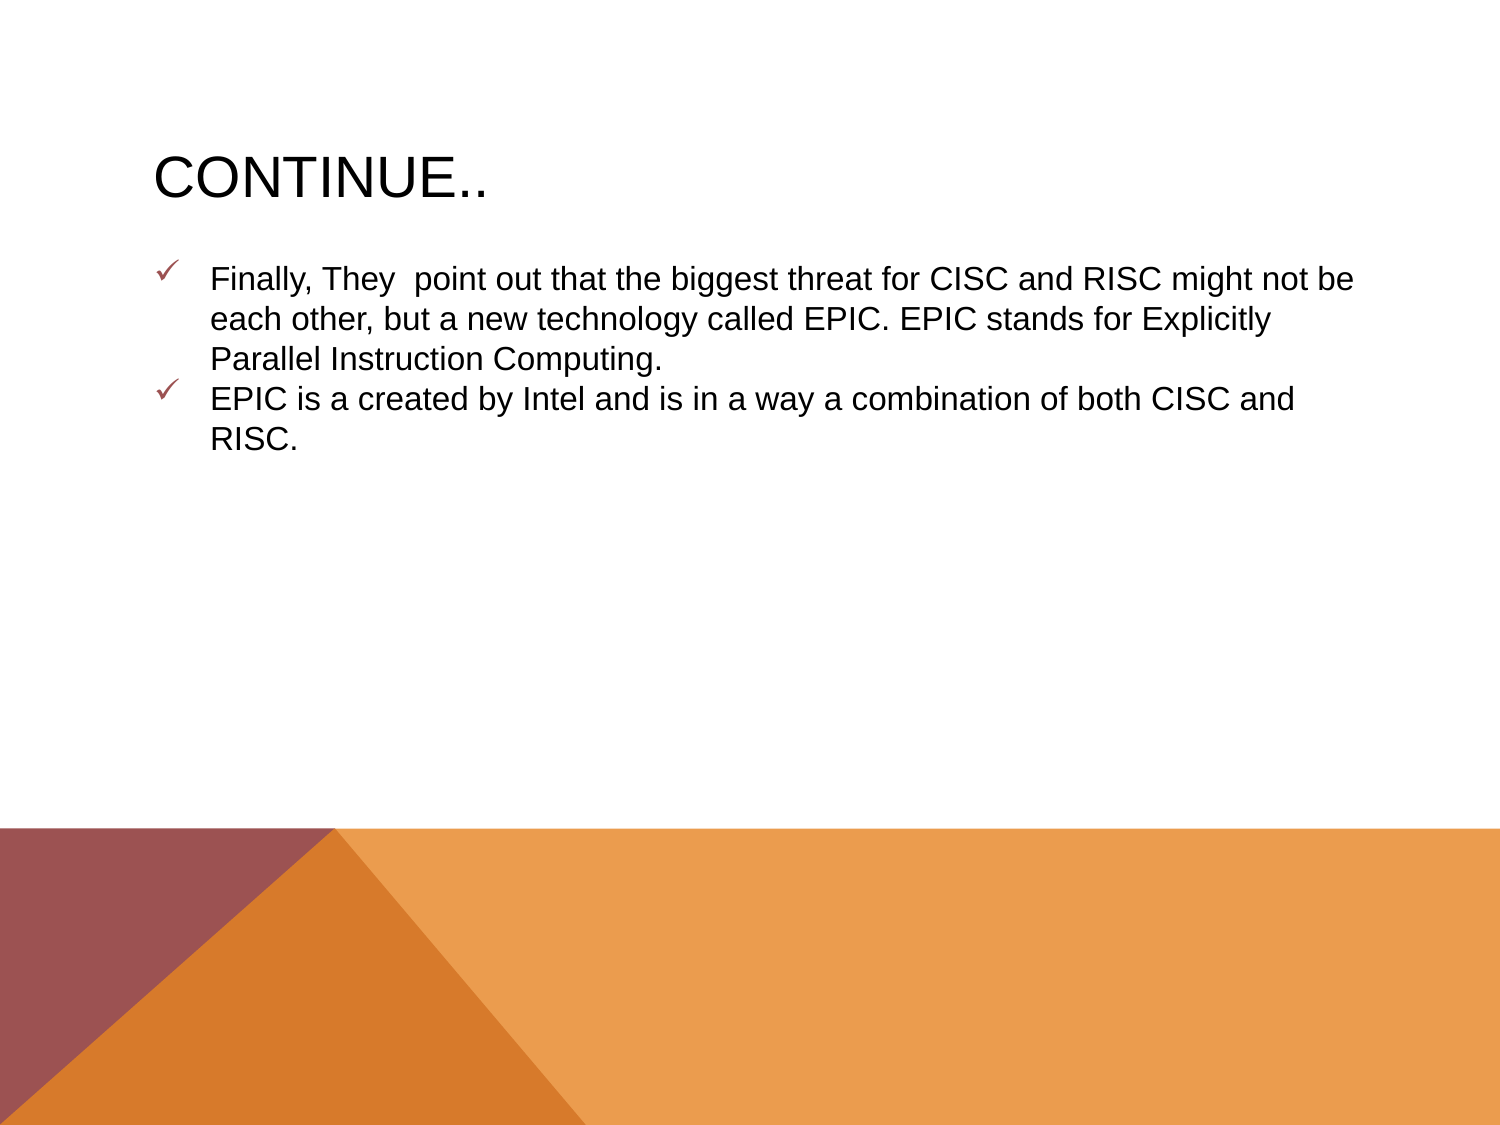

# Continue..
Finally, They  point out that the biggest threat for CISC and RISC might not be each other, but a new technology called EPIC. EPIC stands for Explicitly Parallel Instruction Computing.
EPIC is a created by Intel and is in a way a combination of both CISC and RISC.
November 28, 2013
49